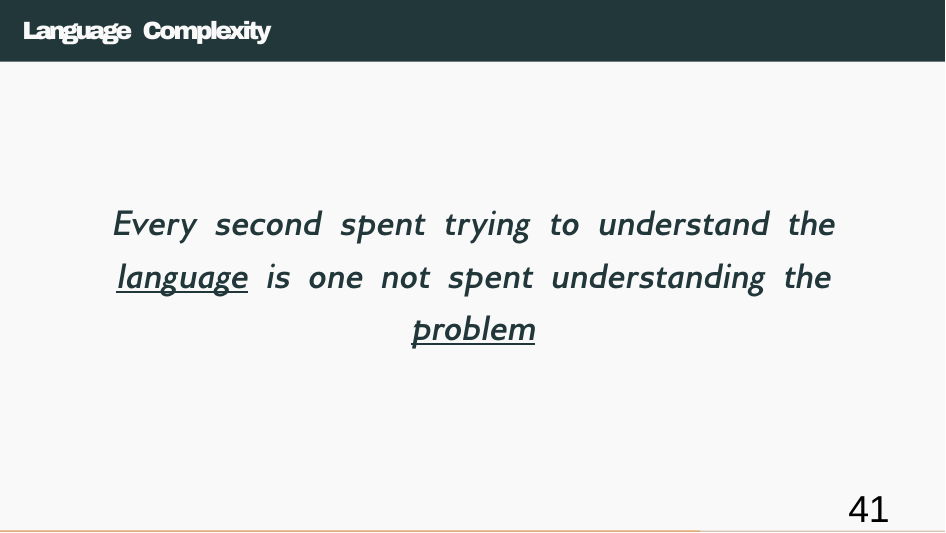

# Language Complexity
Every second spent trying to understand the language is one not spent understanding the problem